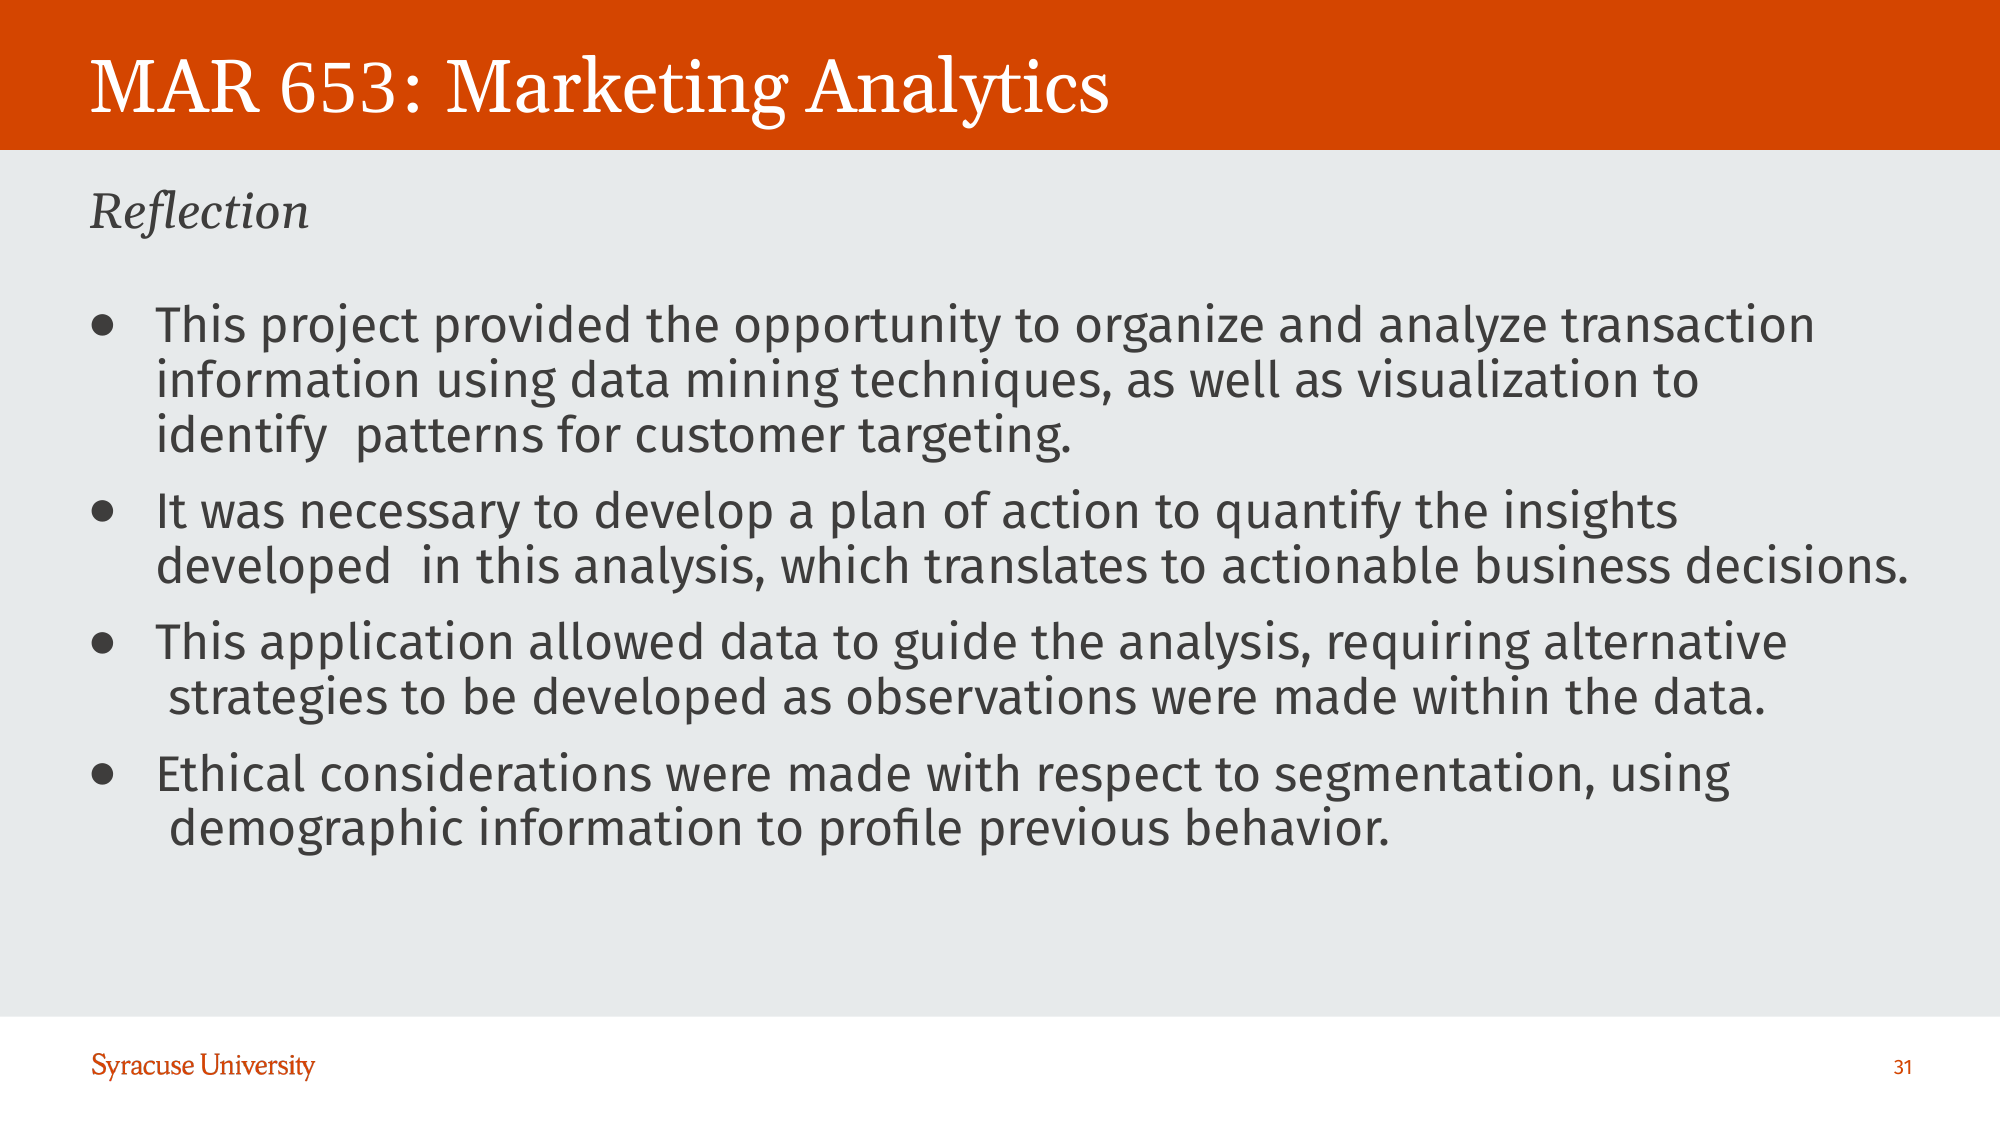

# MAR 653: Marketing Analytics
Reflection

This project provided the opportunity to organize and analyze transaction  information using data mining techniques, as well as visualization to identify  patterns for customer targeting.
It was necessary to develop a plan of action to quantify the insights developed  in this analysis, which translates to actionable business decisions.
This application allowed data to guide the analysis, requiring alternative  strategies to be developed as observations were made within the data.
Ethical considerations were made with respect to segmentation, using  demographic information to profile previous behavior.
31